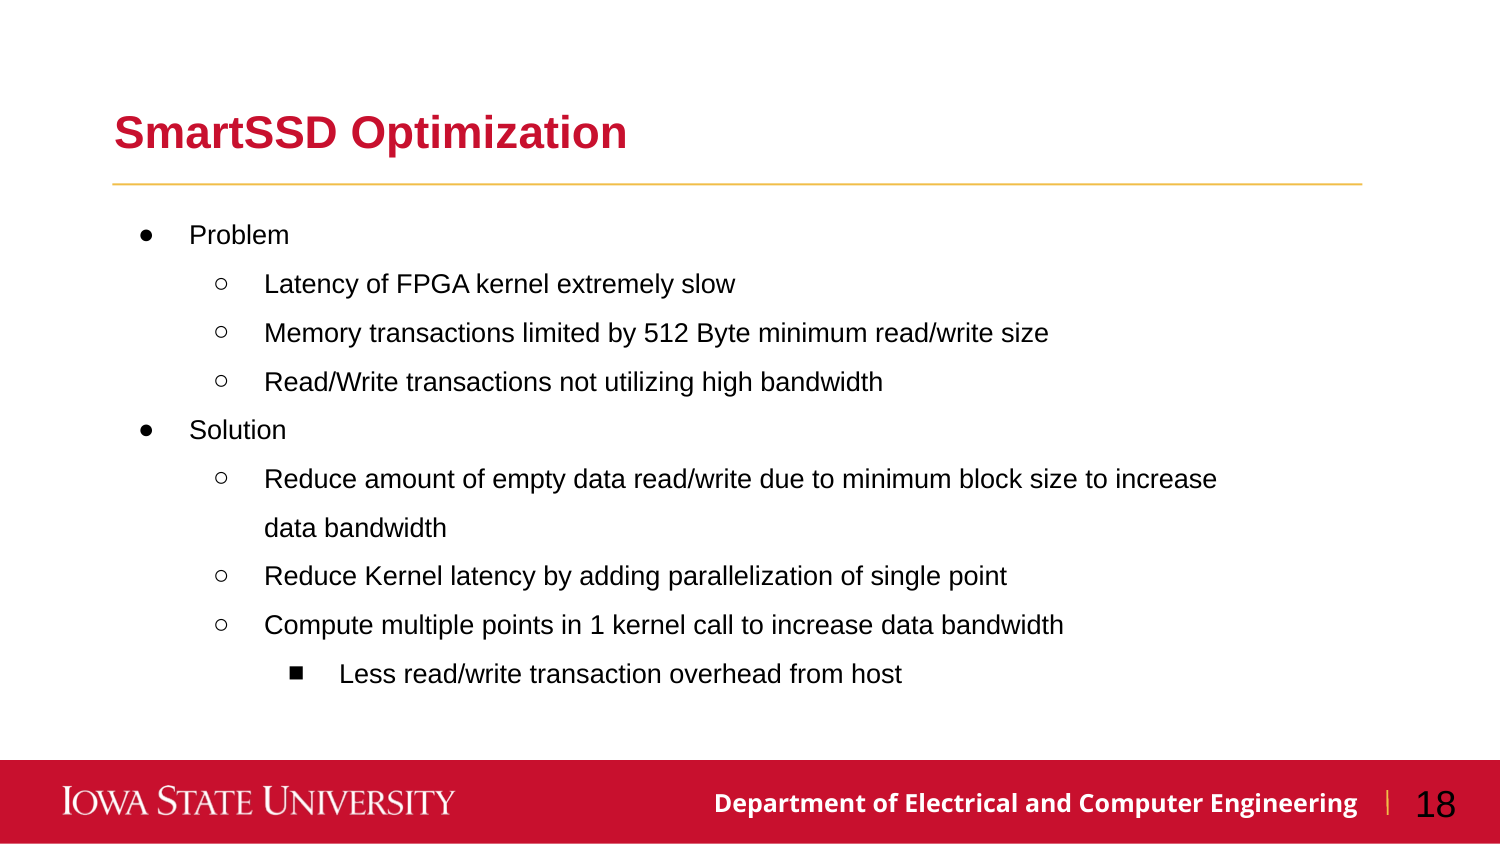

SmartSSD Optimization

Problem
Latency of FPGA kernel extremely slow
Memory transactions limited by 512 Byte minimum read/write size
Read/Write transactions not utilizing high bandwidth
Solution
Reduce amount of empty data read/write due to minimum block size to increase data bandwidth
Reduce Kernel latency by adding parallelization of single point
Compute multiple points in 1 kernel call to increase data bandwidth
Less read/write transaction overhead from host